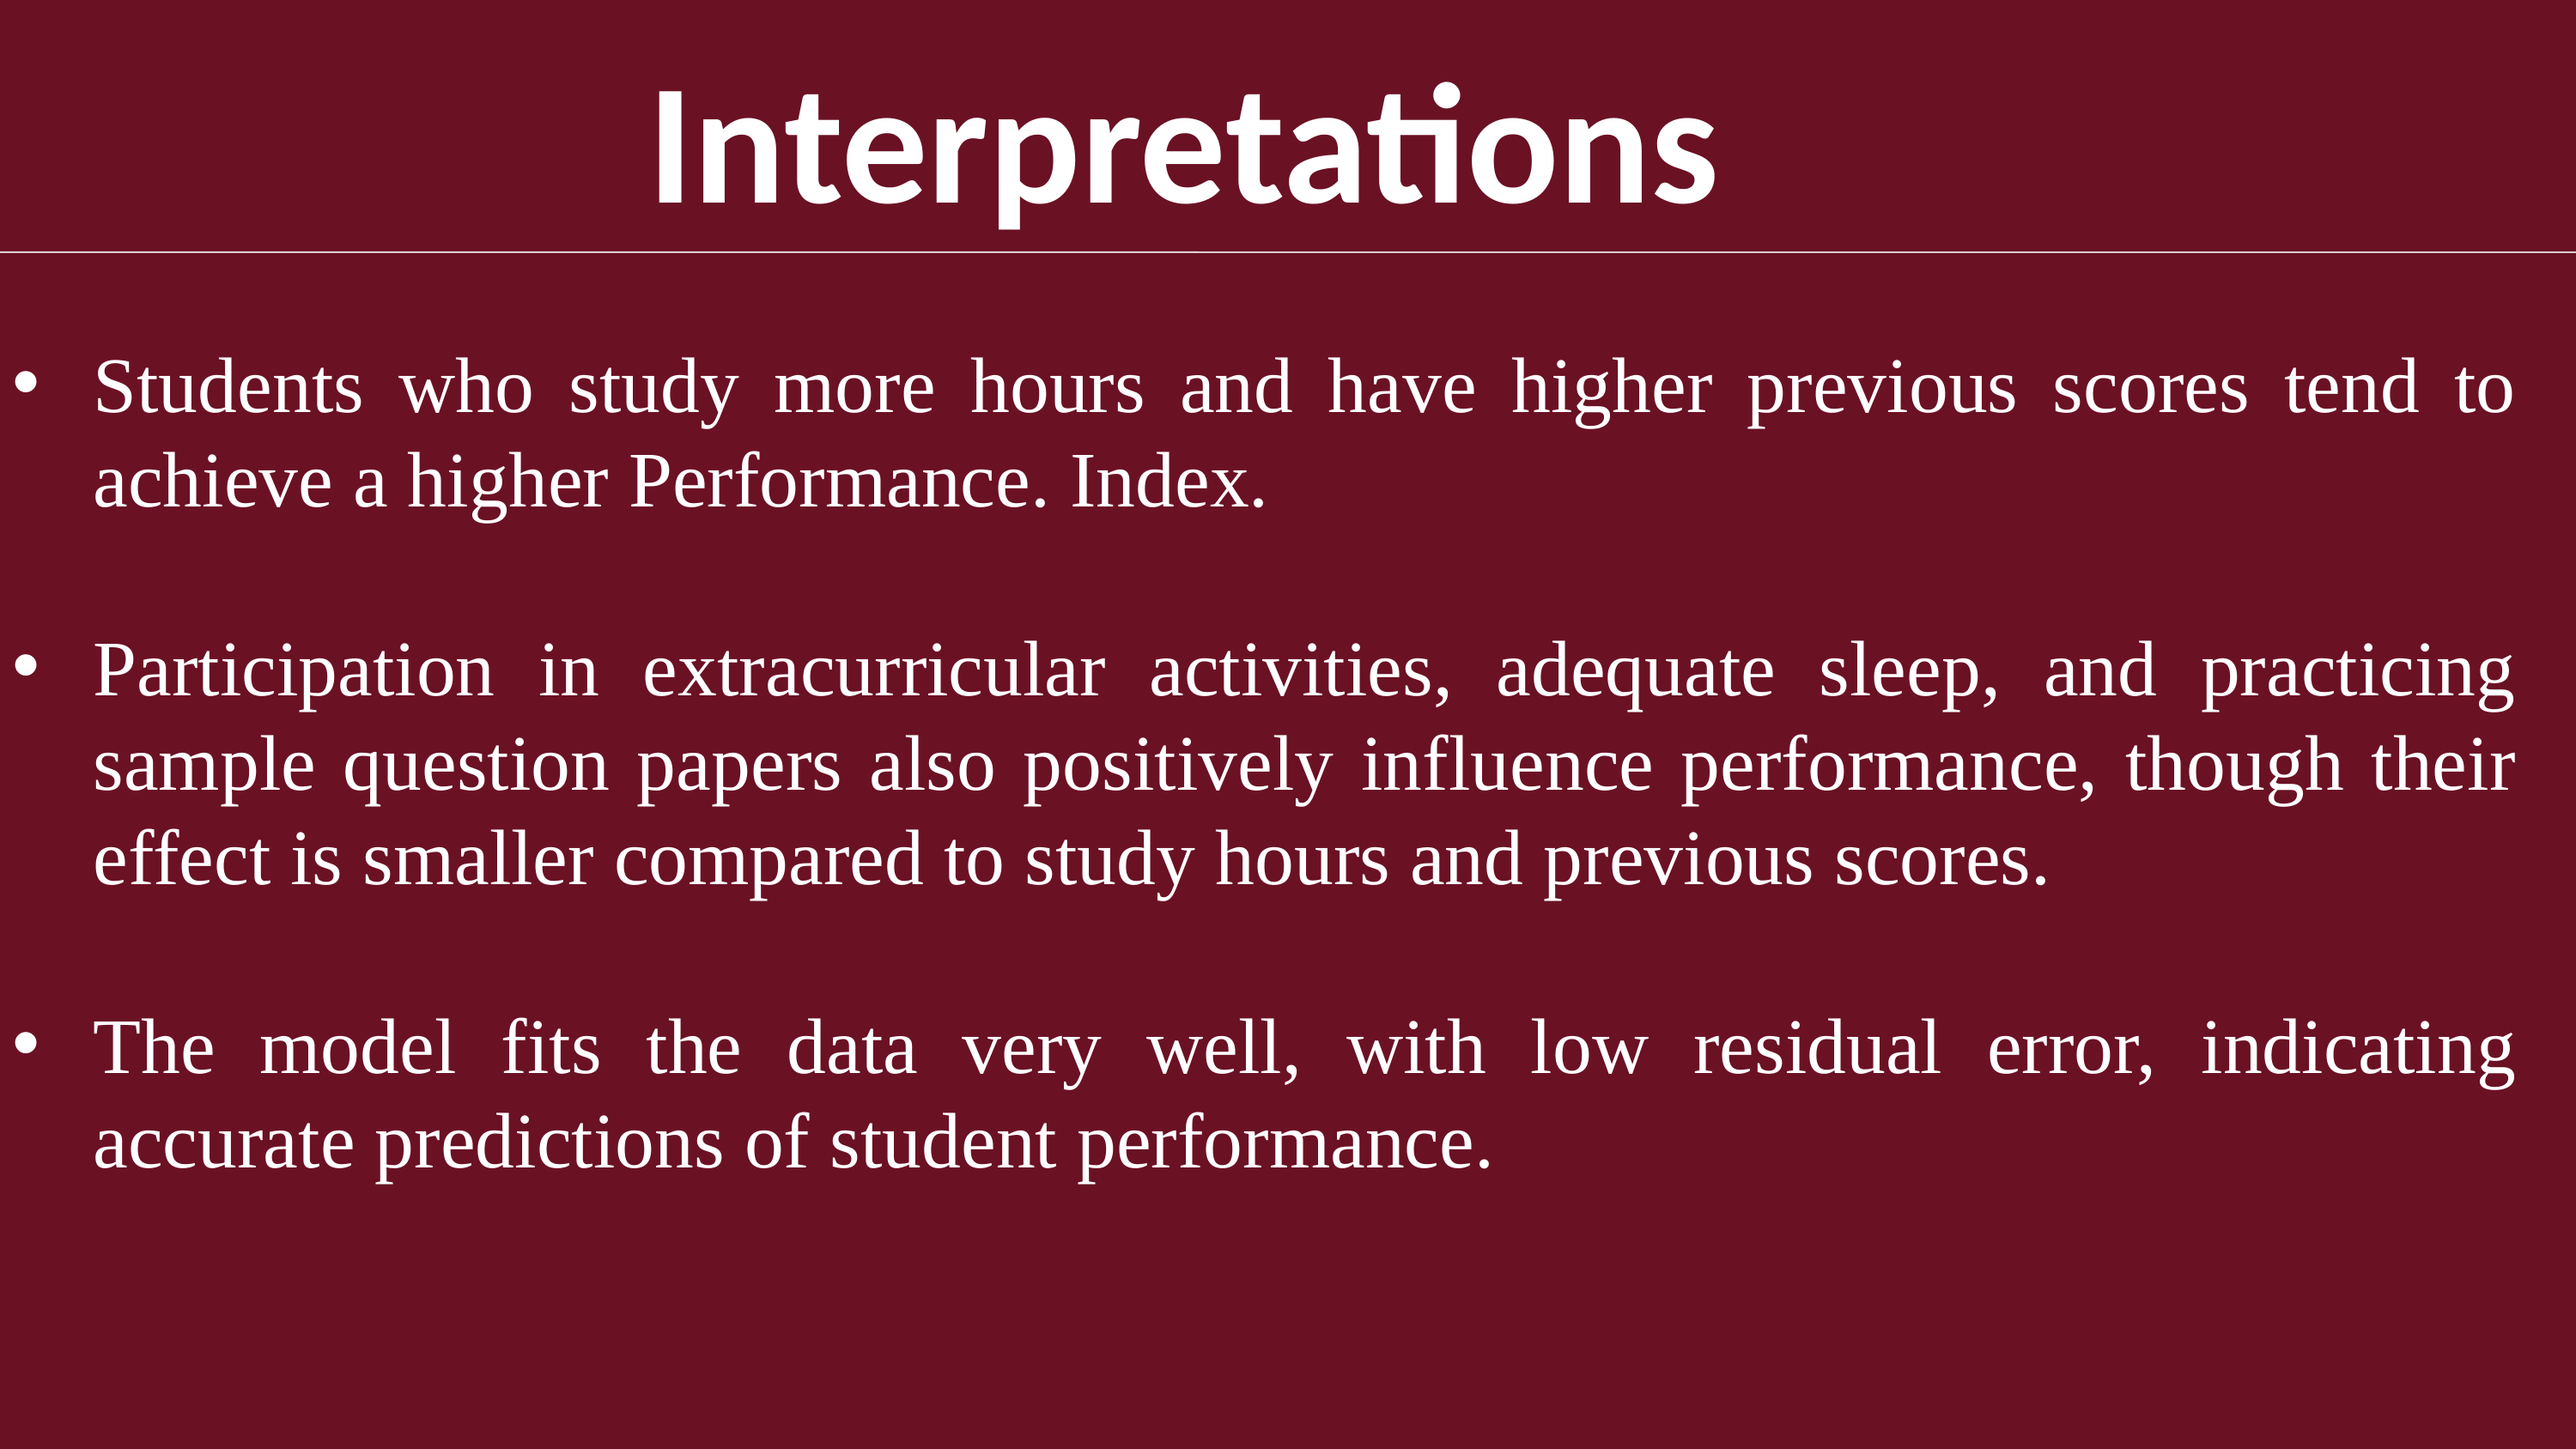

Interpretations

Students who study more hours and have higher previous scores tend to achieve a higher Performance. Index.

Participation in extracurricular activities, adequate sleep, and practicing sample question papers also positively influence performance, though their effect is smaller compared to study hours and previous scores.

The model fits the data very well, with low residual error, indicating accurate predictions of student performance.